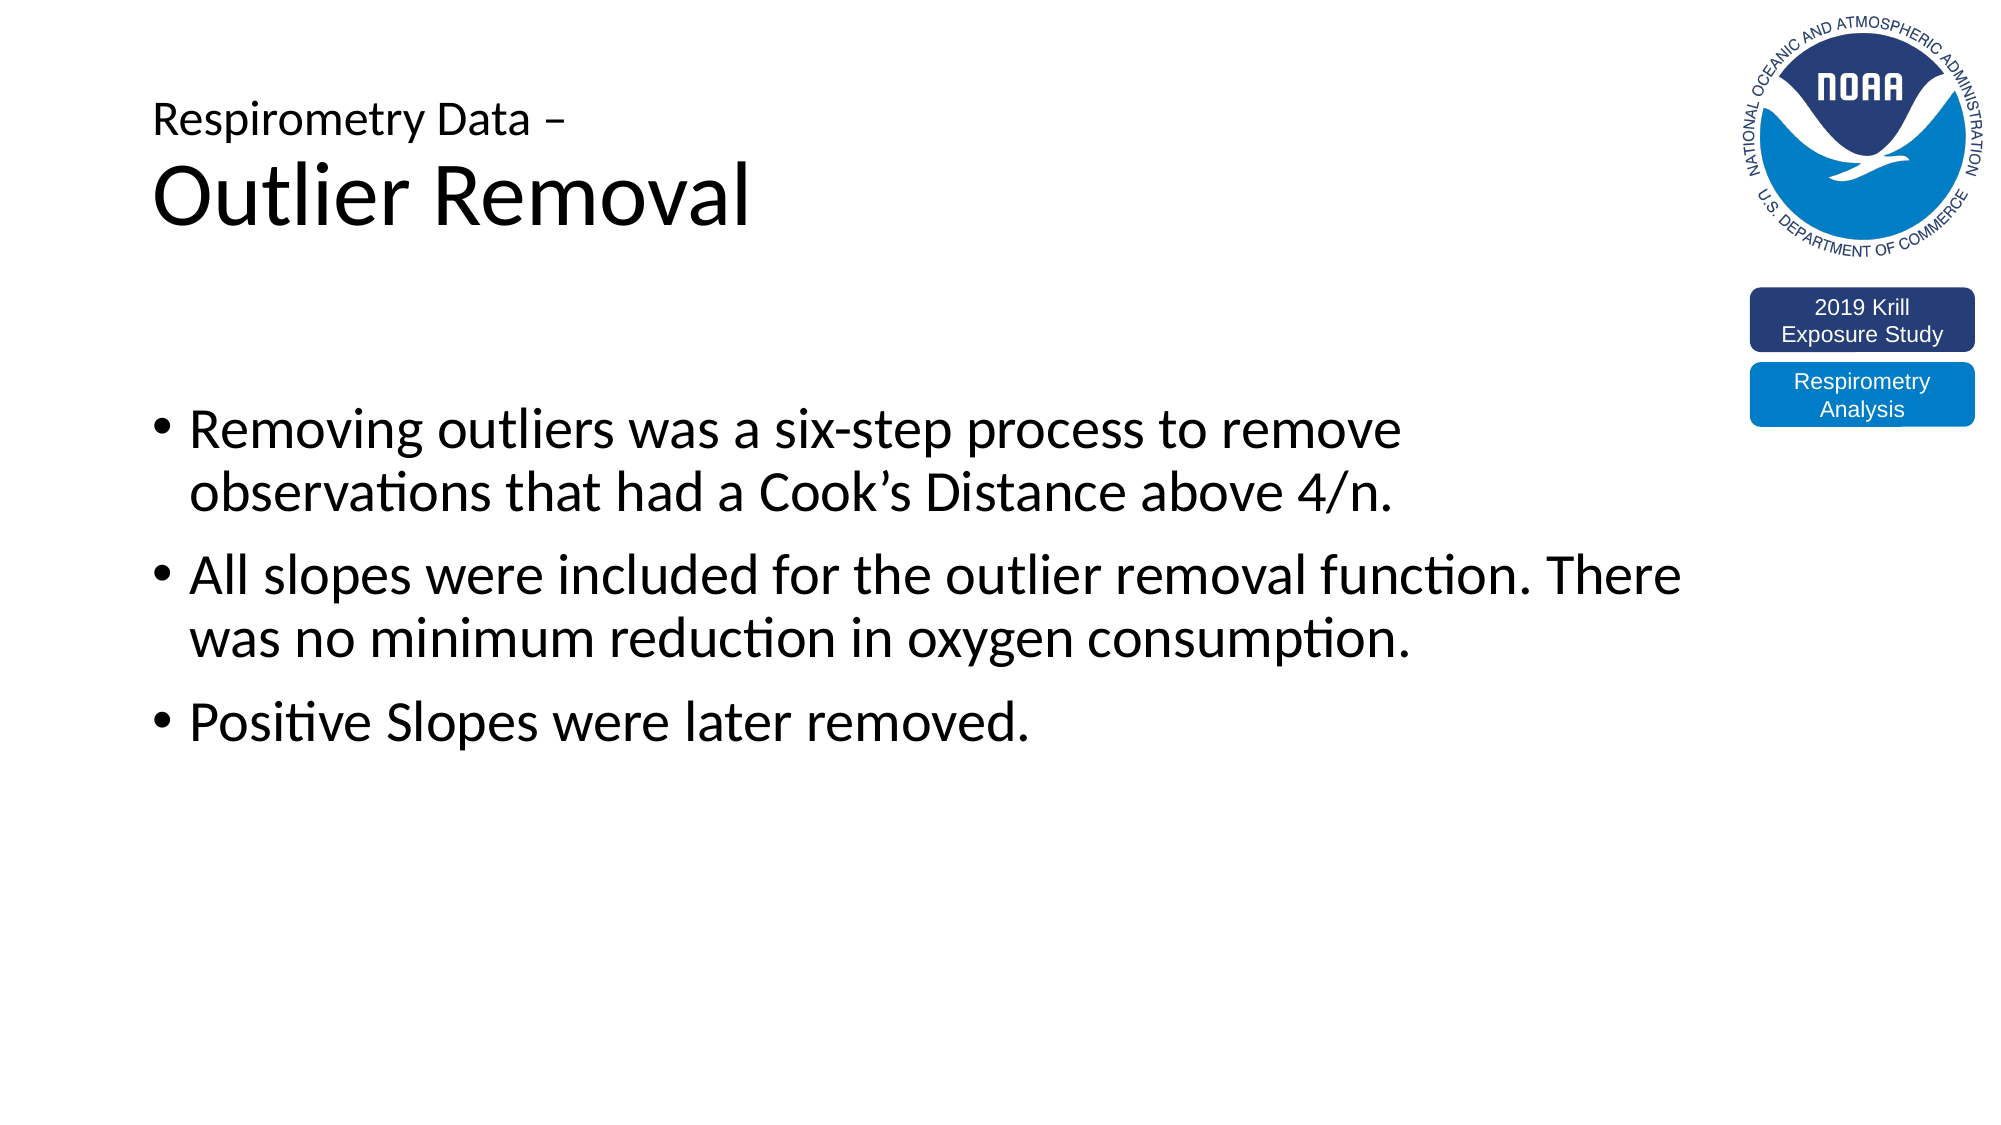

# Respirometry Data – Outlier Removal

Removing outliers was a six-step process to remove observations that had a Cook’s Distance above 4/n.
All slopes were included for the outlier removal function. There was no minimum reduction in oxygen consumption.
Positive Slopes were later removed.